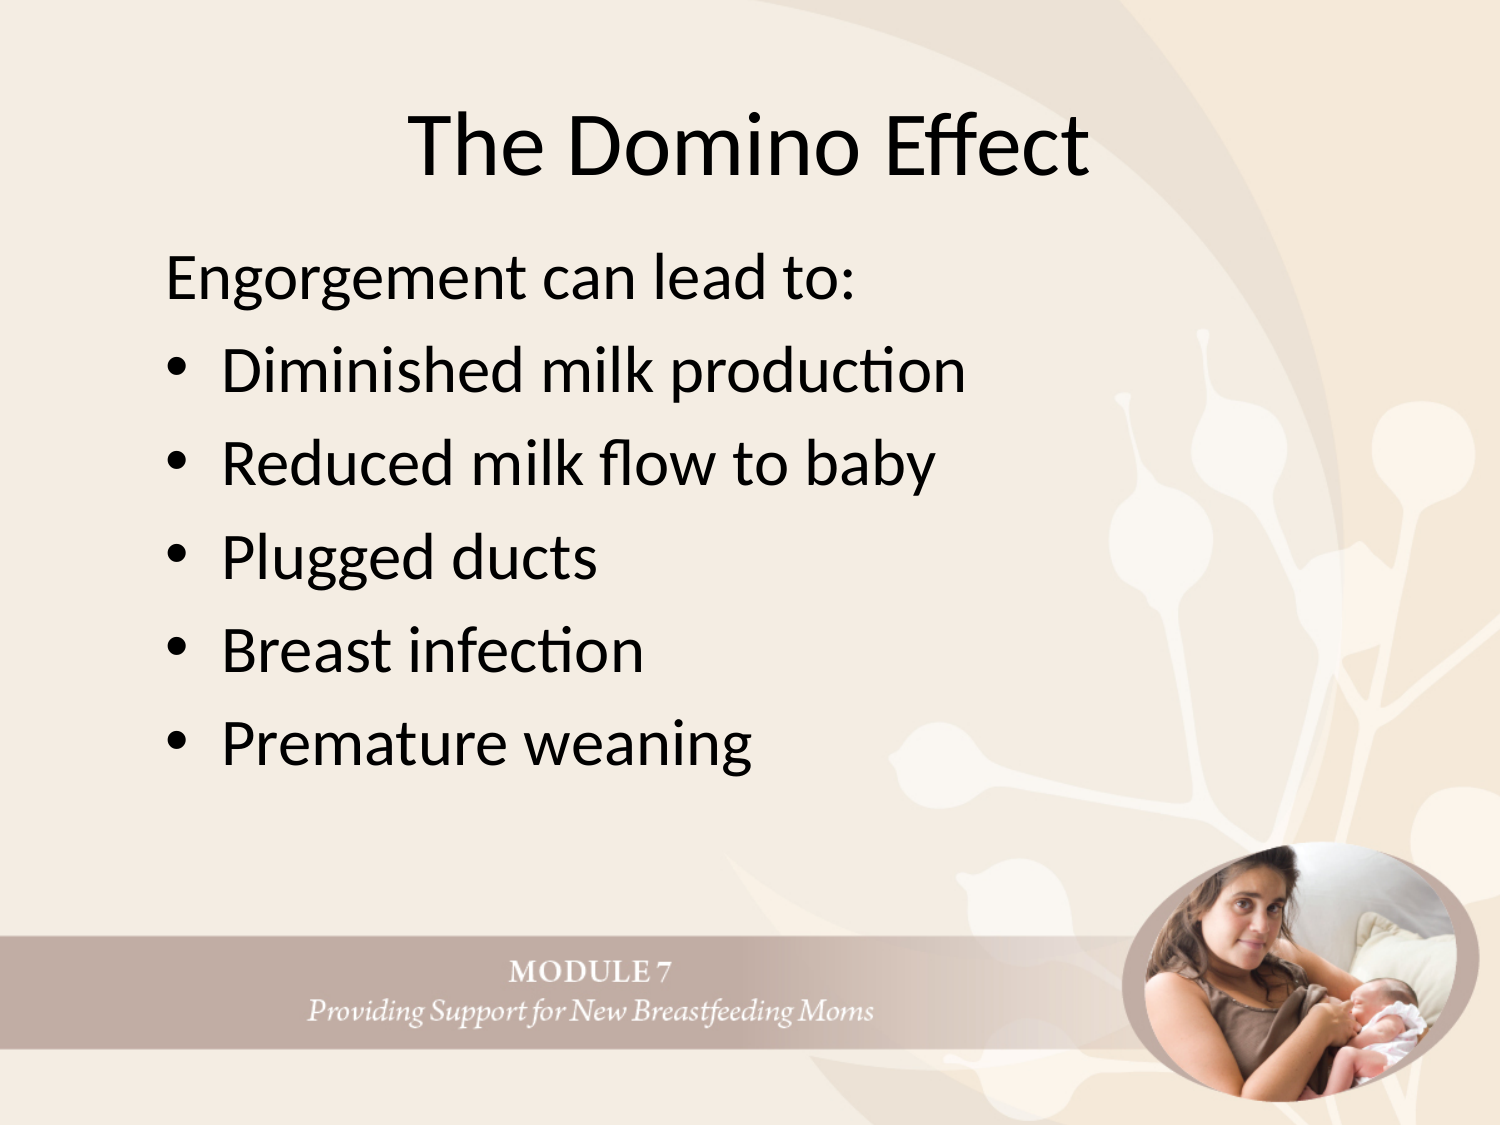

# The Domino Effect
Engorgement can lead to:
Diminished milk production
Reduced milk flow to baby
Plugged ducts
Breast infection
Premature weaning